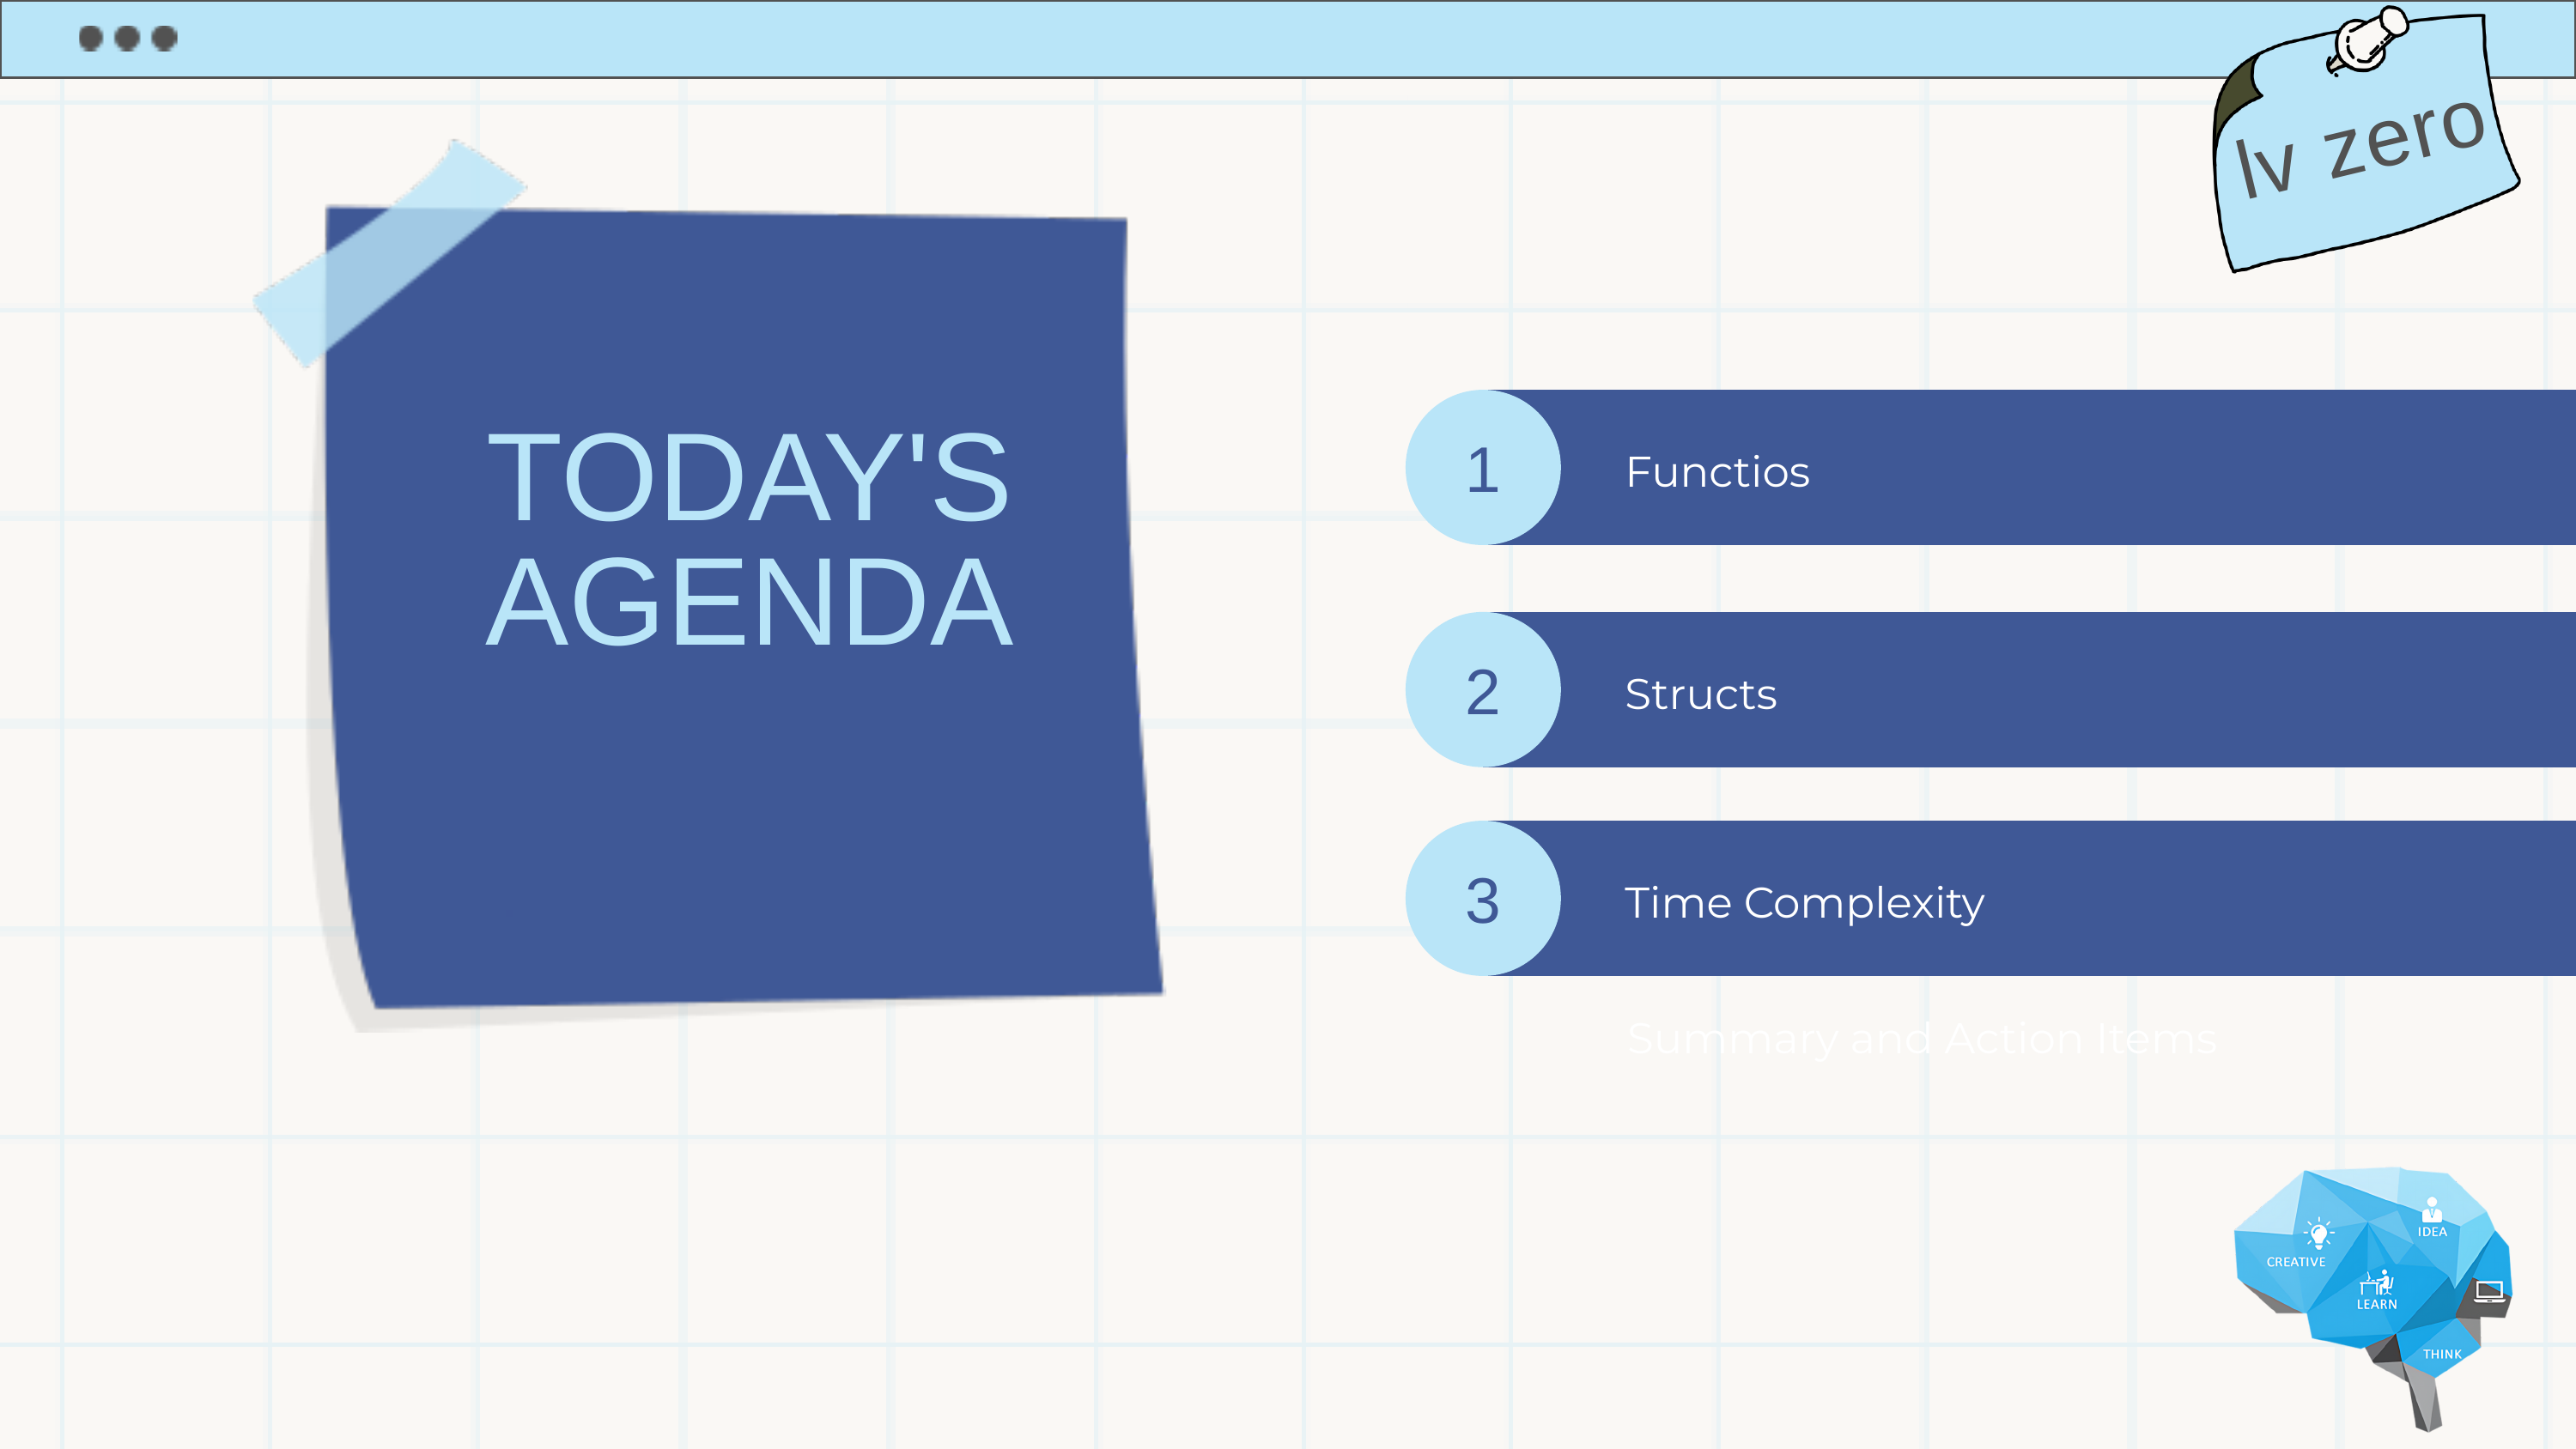

lv zero

1
Functios

2
Structs

3
Time Complexity
TODAY'S AGENDA
Summary and Action Items